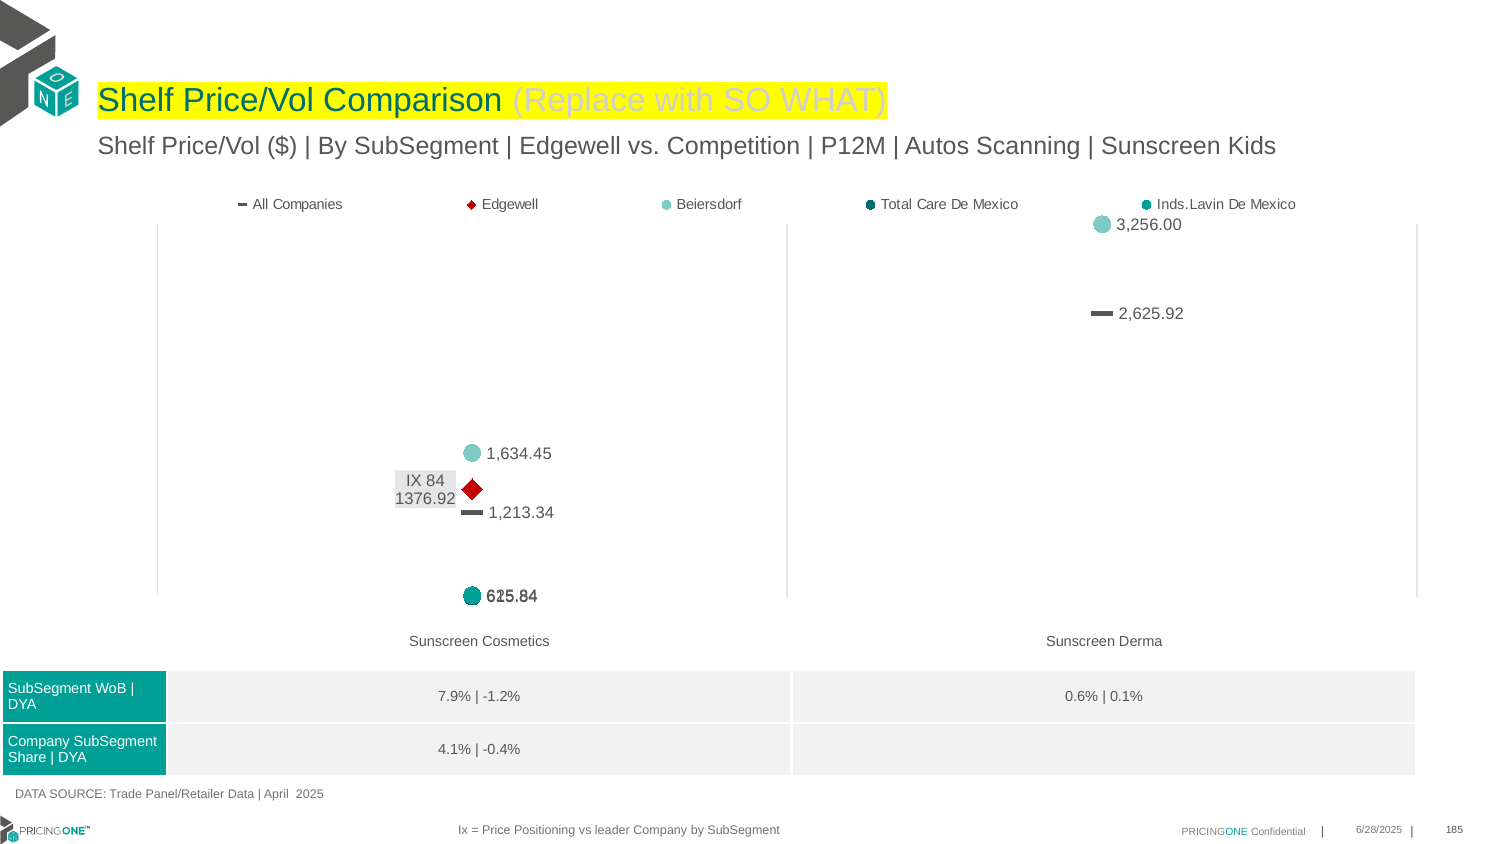

# Shelf Price/Vol Comparison (Replace with SO WHAT)
Shelf Price/Vol ($) | By SubSegment | Edgewell vs. Competition | P12M | Autos Scanning | Sunscreen Kids

### Chart

| Category | All Companies | Edgewell | Beiersdorf | Total Care De Mexico | Inds.Lavin De Mexico |
|---|---|---|---|---|---|
| IX 84 | 1213.34 | 1376.92 | 1634.45 | 615.84 | 625.84 |
| None | 2625.92 | None | 3256.0 | None | None |
|  | Sunscreen Cosmetics | Sunscreen Derma |
| --- | --- | --- |
| SubSegment WoB | DYA | 7.9% | -1.2% | 0.6% | 0.1% |
| Company SubSegment Share | DYA | 4.1% | -0.4% |  |
DATA SOURCE: Trade Panel/Retailer Data | April  2025
Ix = Price Positioning vs leader Company by SubSegment
6/28/2025
185